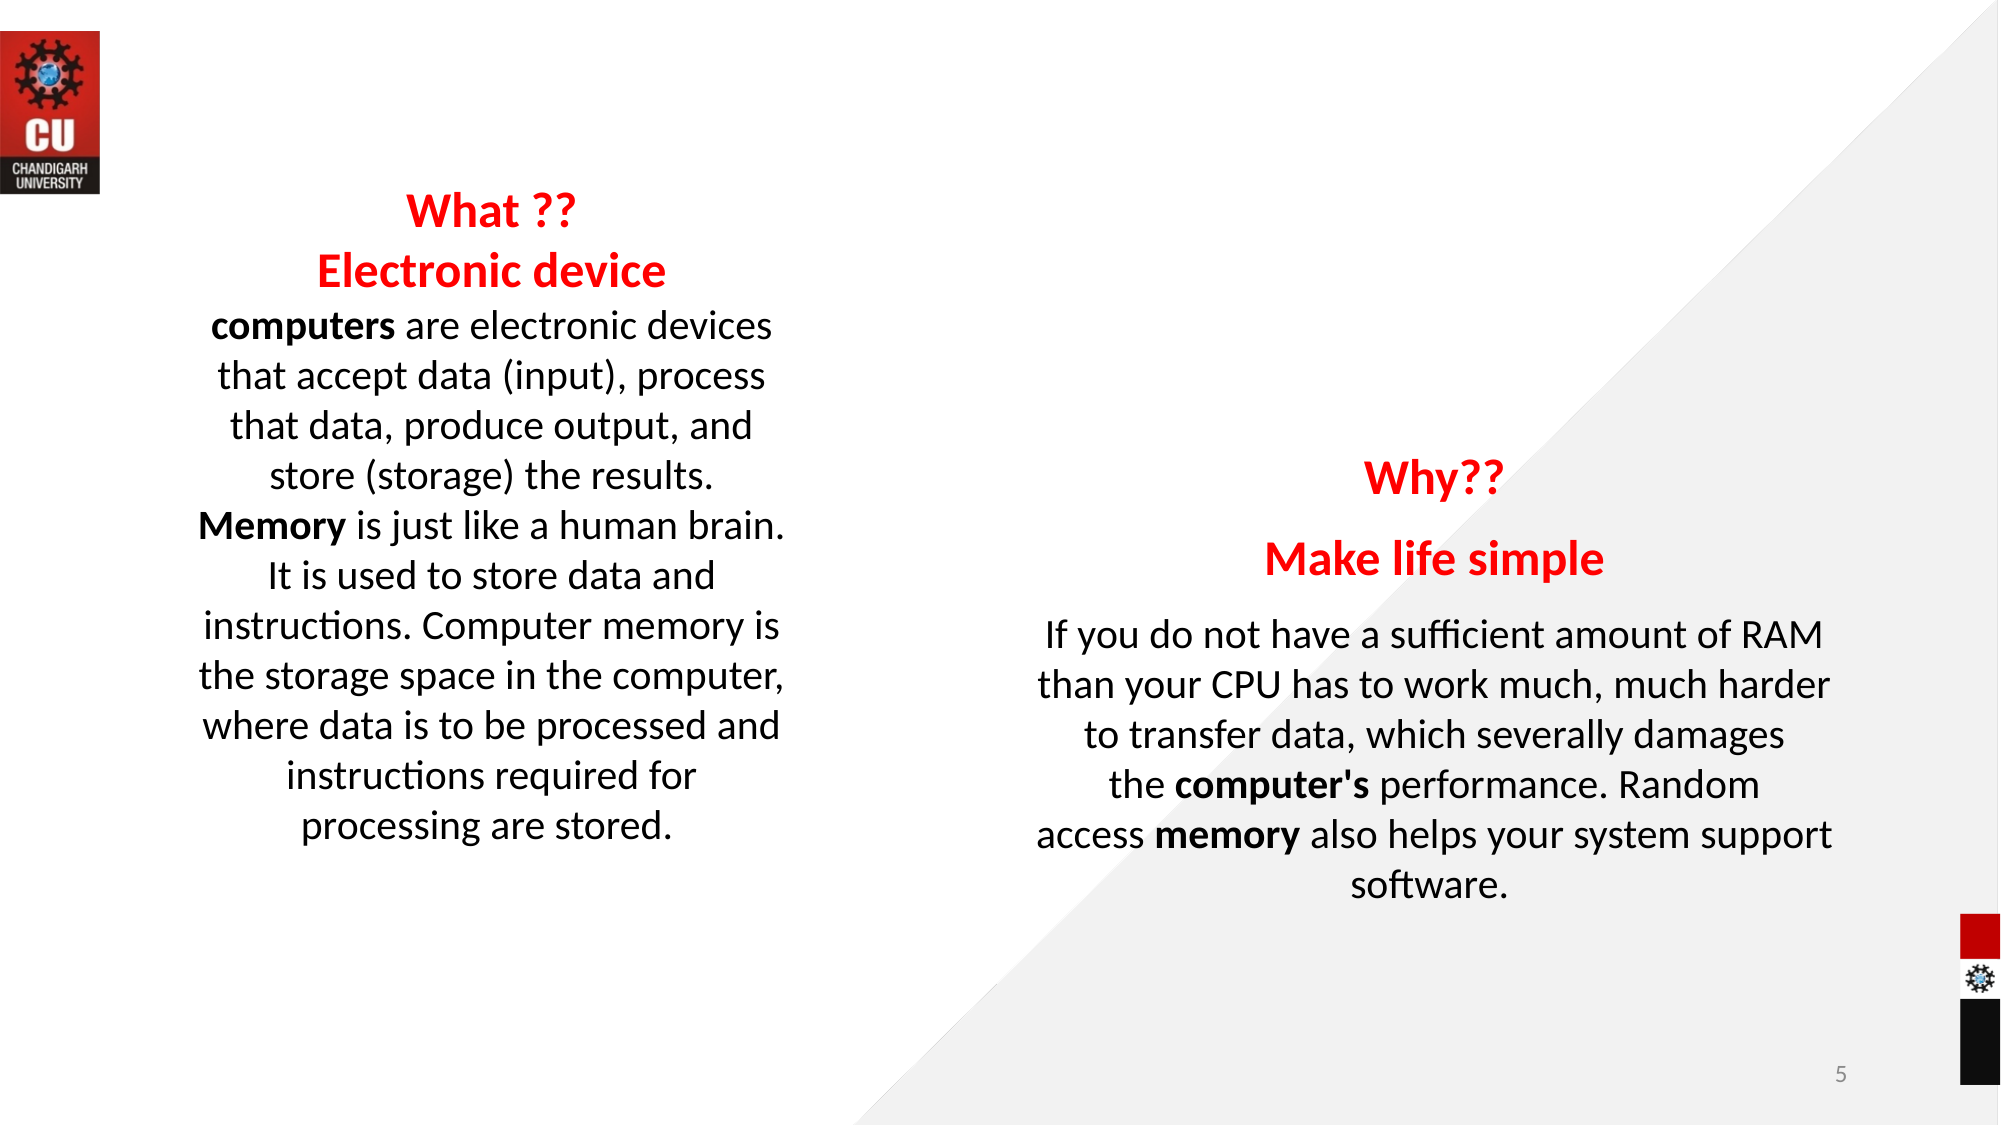

What ??
Electronic device
computers are electronic devices that accept data (input), process that data, produce output, and store (storage) the results.
Memory is just like a human brain. It is used to store data and instructions. Computer memory is the storage space in the computer, where data is to be processed and instructions required for processing are stored.

Why??
Make life simple
If you do not have a sufficient amount of RAM than your CPU has to work much, much harder to transfer data, which severally damages the computer's performance. Random access memory also helps your system support software.
5